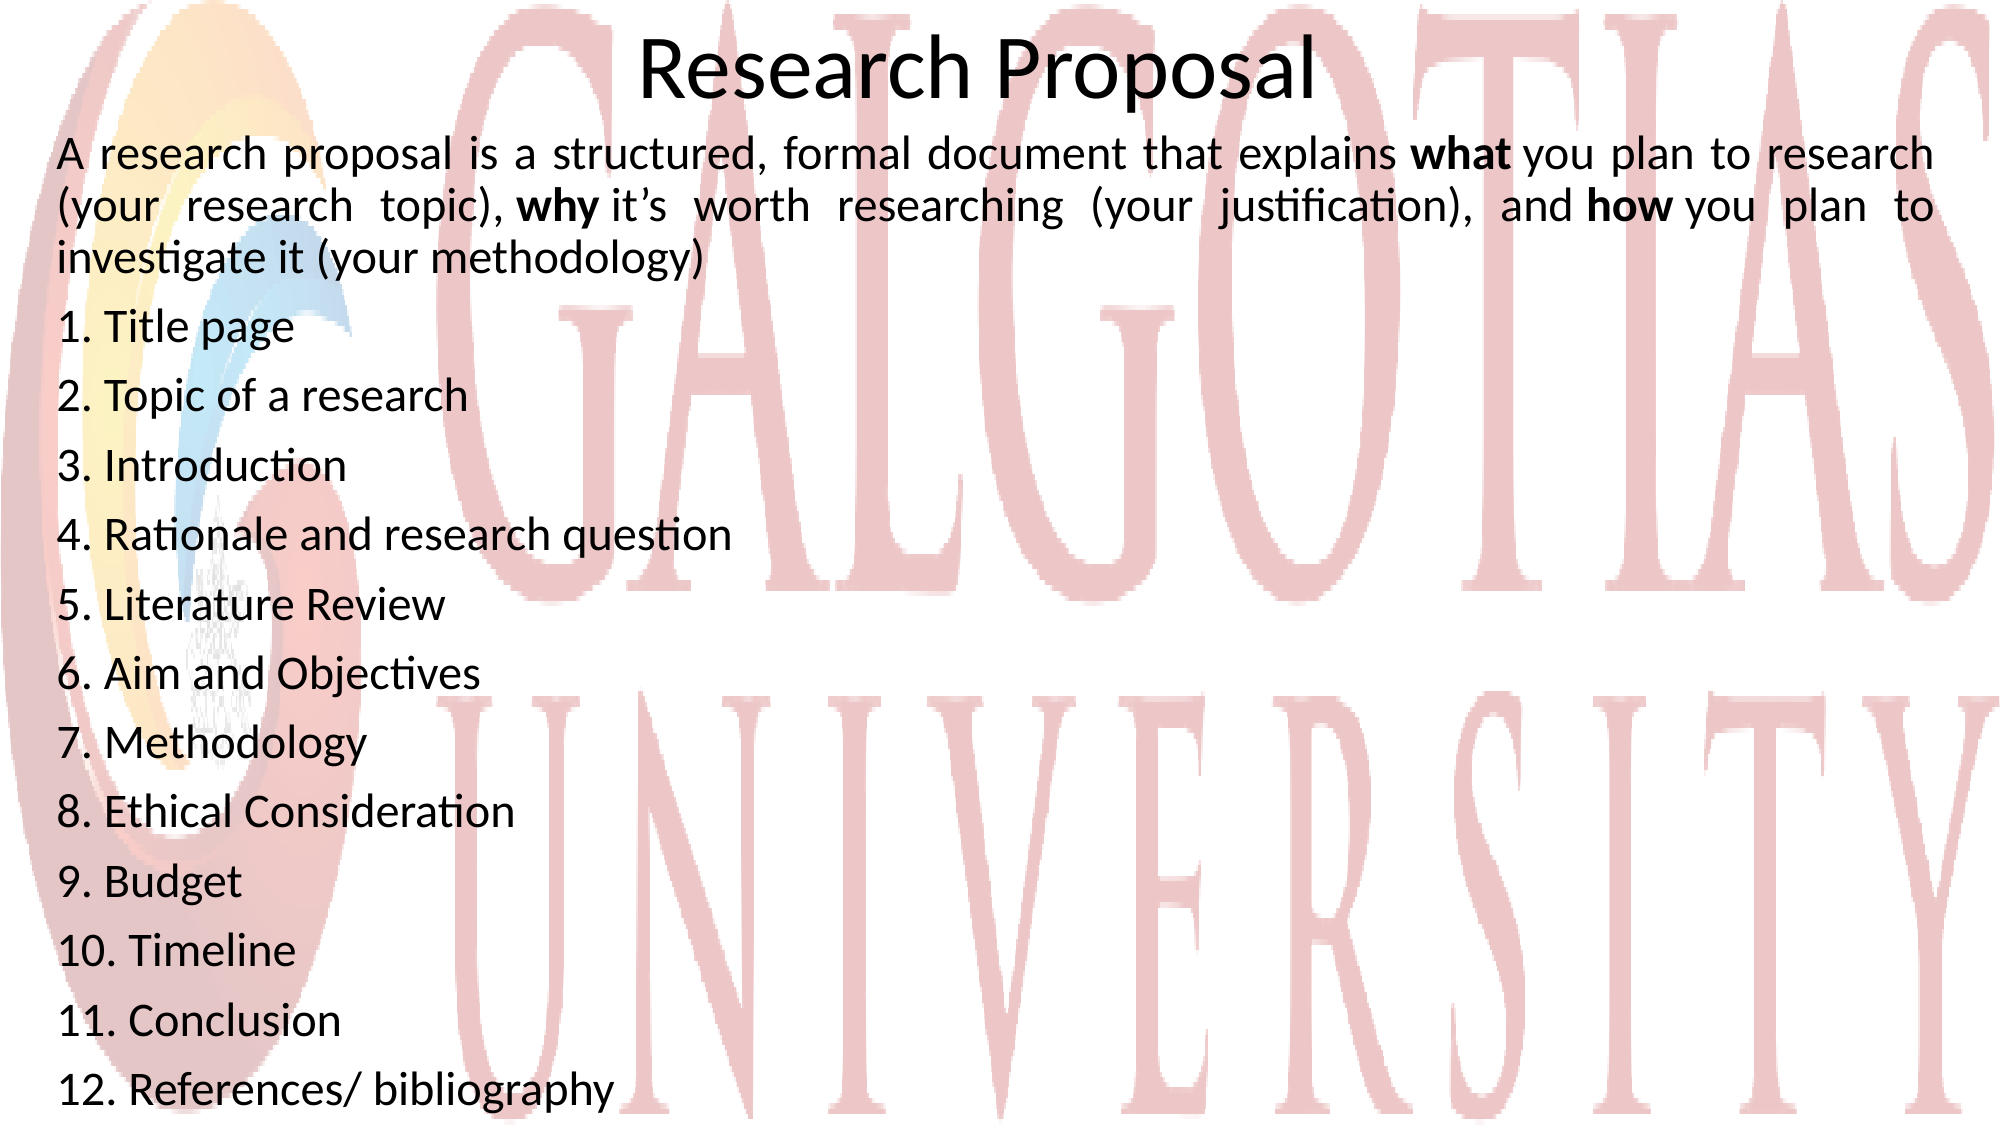

# Research Proposal
A research proposal is a structured, formal document that explains what you plan to research (your research topic), why it’s worth researching (your justification), and how you plan to investigate it (your methodology)
1. Title page
2. Topic of a research
3. Introduction
4. Rationale and research question
5. Literature Review
6. Aim and Objectives
7. Methodology
8. Ethical Consideration
9. Budget
10. Timeline
11. Conclusion
12. References/ bibliography